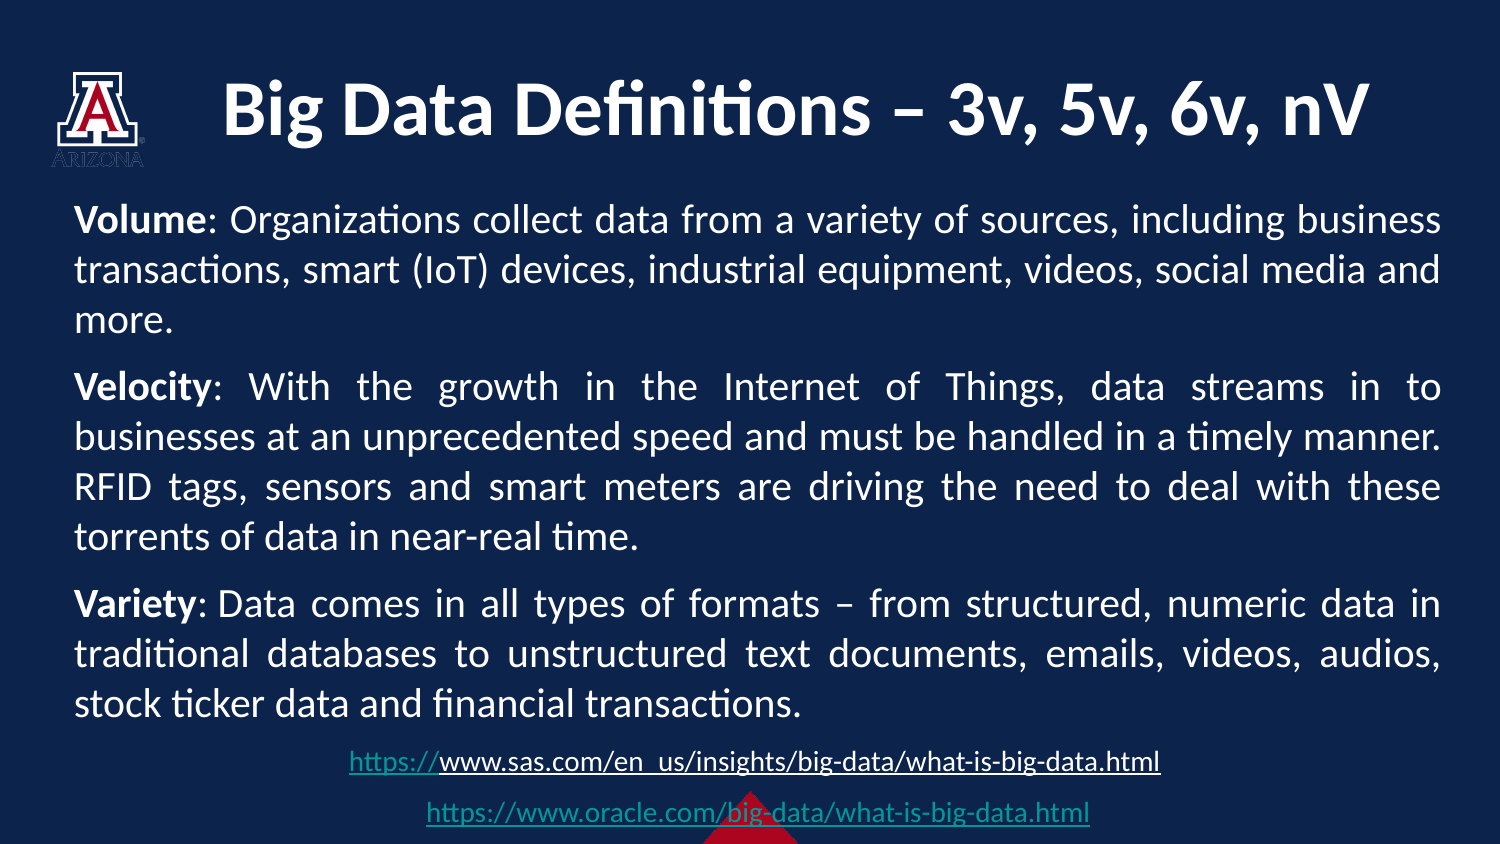

# Big Data Definitions – 3v, 5v, 6v, nV
Volume: Organizations collect data from a variety of sources, including business transactions, smart (IoT) devices, industrial equipment, videos, social media and more.
Velocity: With the growth in the Internet of Things, data streams in to businesses at an unprecedented speed and must be handled in a timely manner. RFID tags, sensors and smart meters are driving the need to deal with these torrents of data in near-real time.
Variety: Data comes in all types of formats – from structured, numeric data in traditional databases to unstructured text documents, emails, videos, audios, stock ticker data and financial transactions.
https://www.sas.com/en_us/insights/big-data/what-is-big-data.html
https://www.oracle.com/big-data/what-is-big-data.html